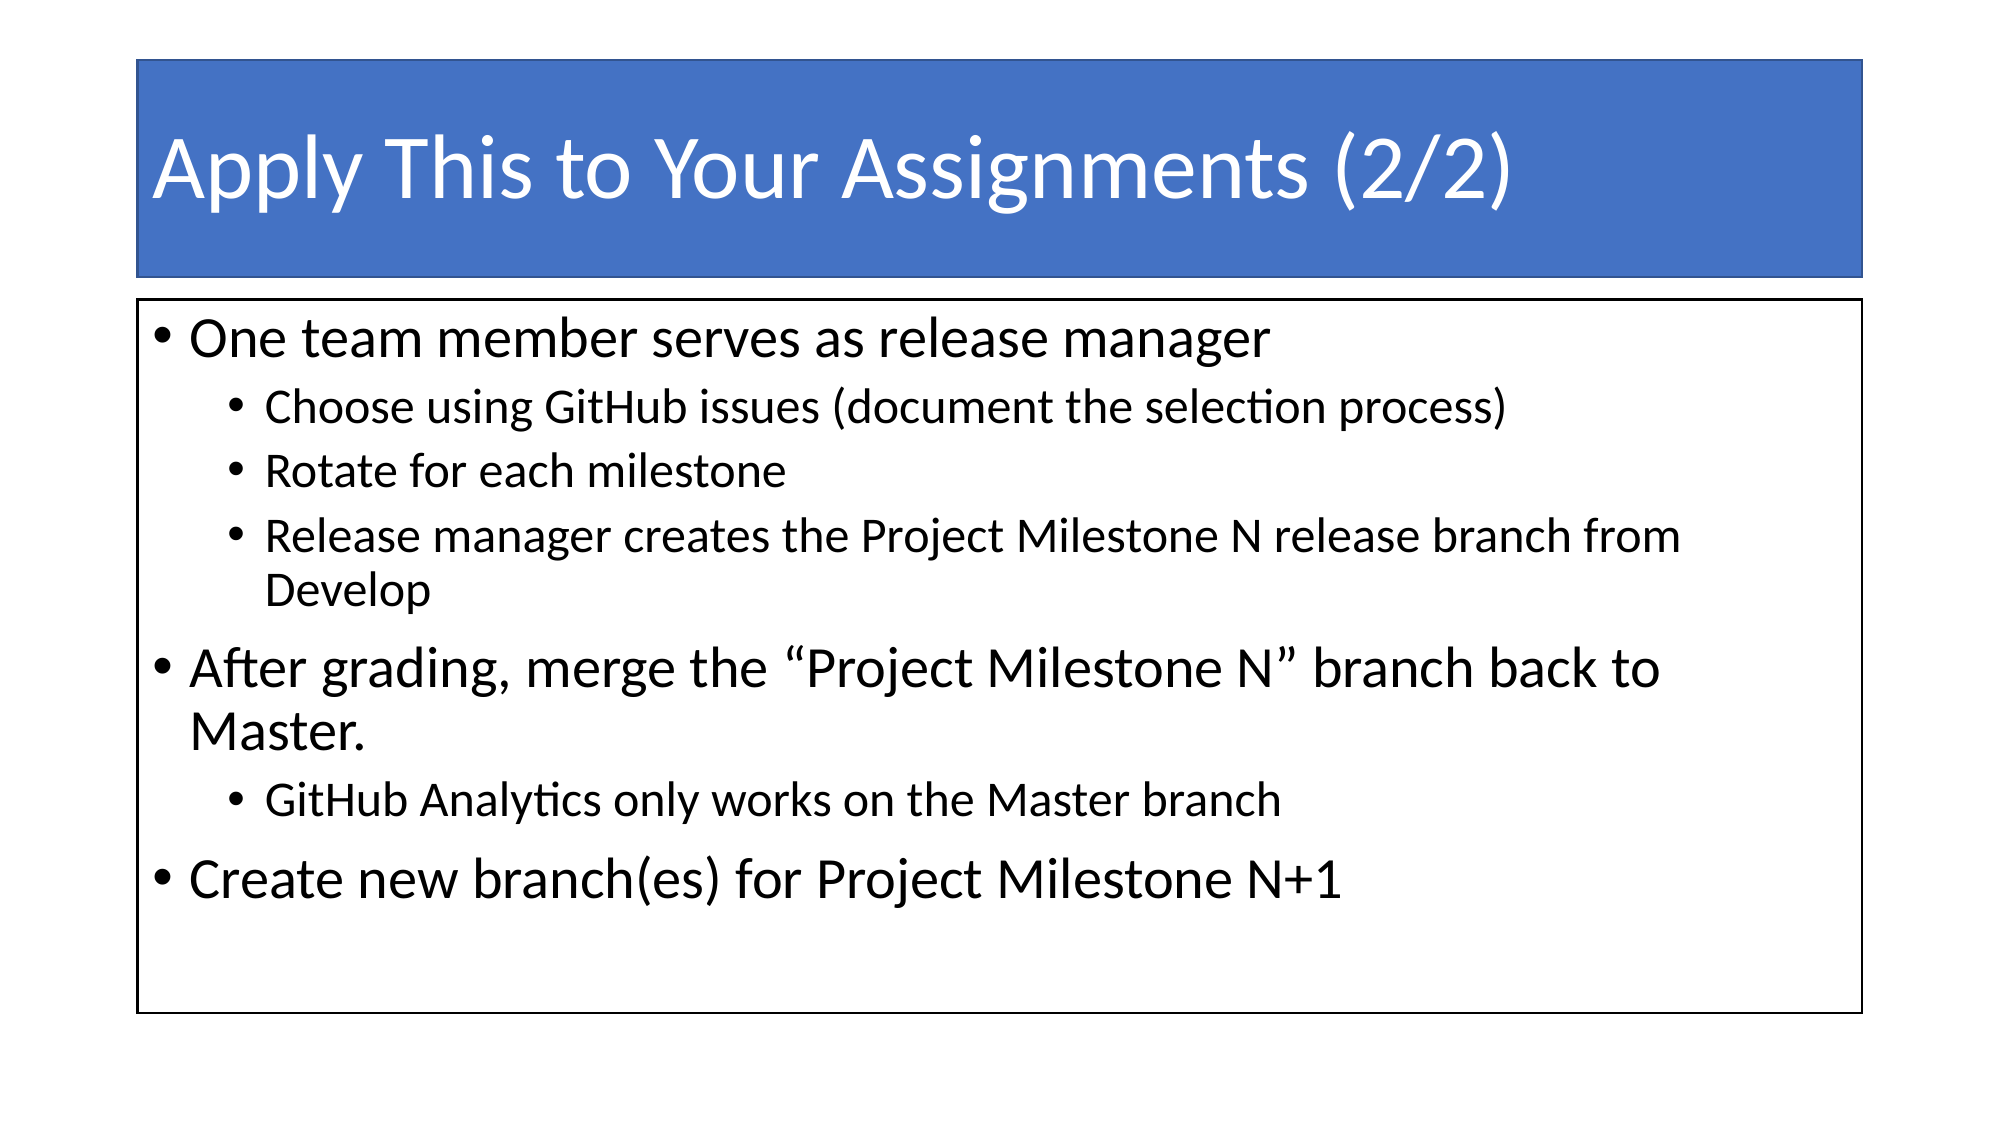

# Apply This to Your Assignments (2/2)
One team member serves as release manager
Choose using GitHub issues (document the selection process)
Rotate for each milestone
Release manager creates the Project Milestone N release branch from Develop
After grading, merge the “Project Milestone N” branch back to Master.
GitHub Analytics only works on the Master branch
Create new branch(es) for Project Milestone N+1